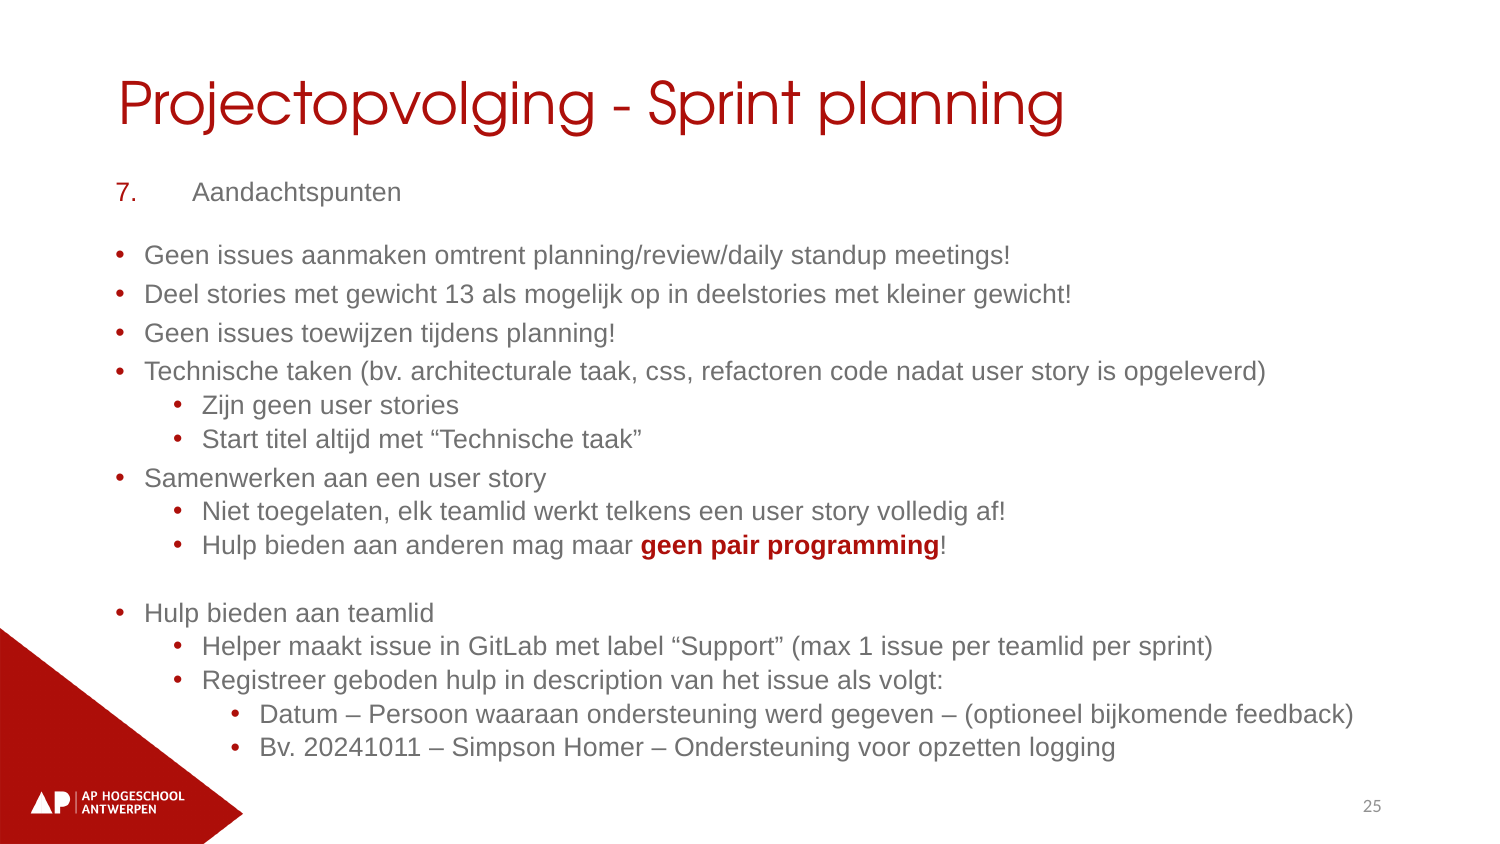

# Projectopvolging - Sprint planning
Aandachtspunten

Geen issues aanmaken omtrent planning/review/daily standup meetings!
Deel stories met gewicht 13 als mogelijk op in deelstories met kleiner gewicht!
Geen issues toewijzen tijdens planning!
Technische taken (bv. architecturale taak, css, refactoren code nadat user story is opgeleverd)
Zijn geen user stories
Start titel altijd met “Technische taak”
Samenwerken aan een user story
Niet toegelaten, elk teamlid werkt telkens een user story volledig af!
Hulp bieden aan anderen mag maar geen pair programming!
Hulp bieden aan teamlid
Helper maakt issue in GitLab met label “Support” (max 1 issue per teamlid per sprint)
Registreer geboden hulp in description van het issue als volgt:
Datum – Persoon waaraan ondersteuning werd gegeven – (optioneel bijkomende feedback)
Bv. 20241011 – Simpson Homer – Ondersteuning voor opzetten logging

25